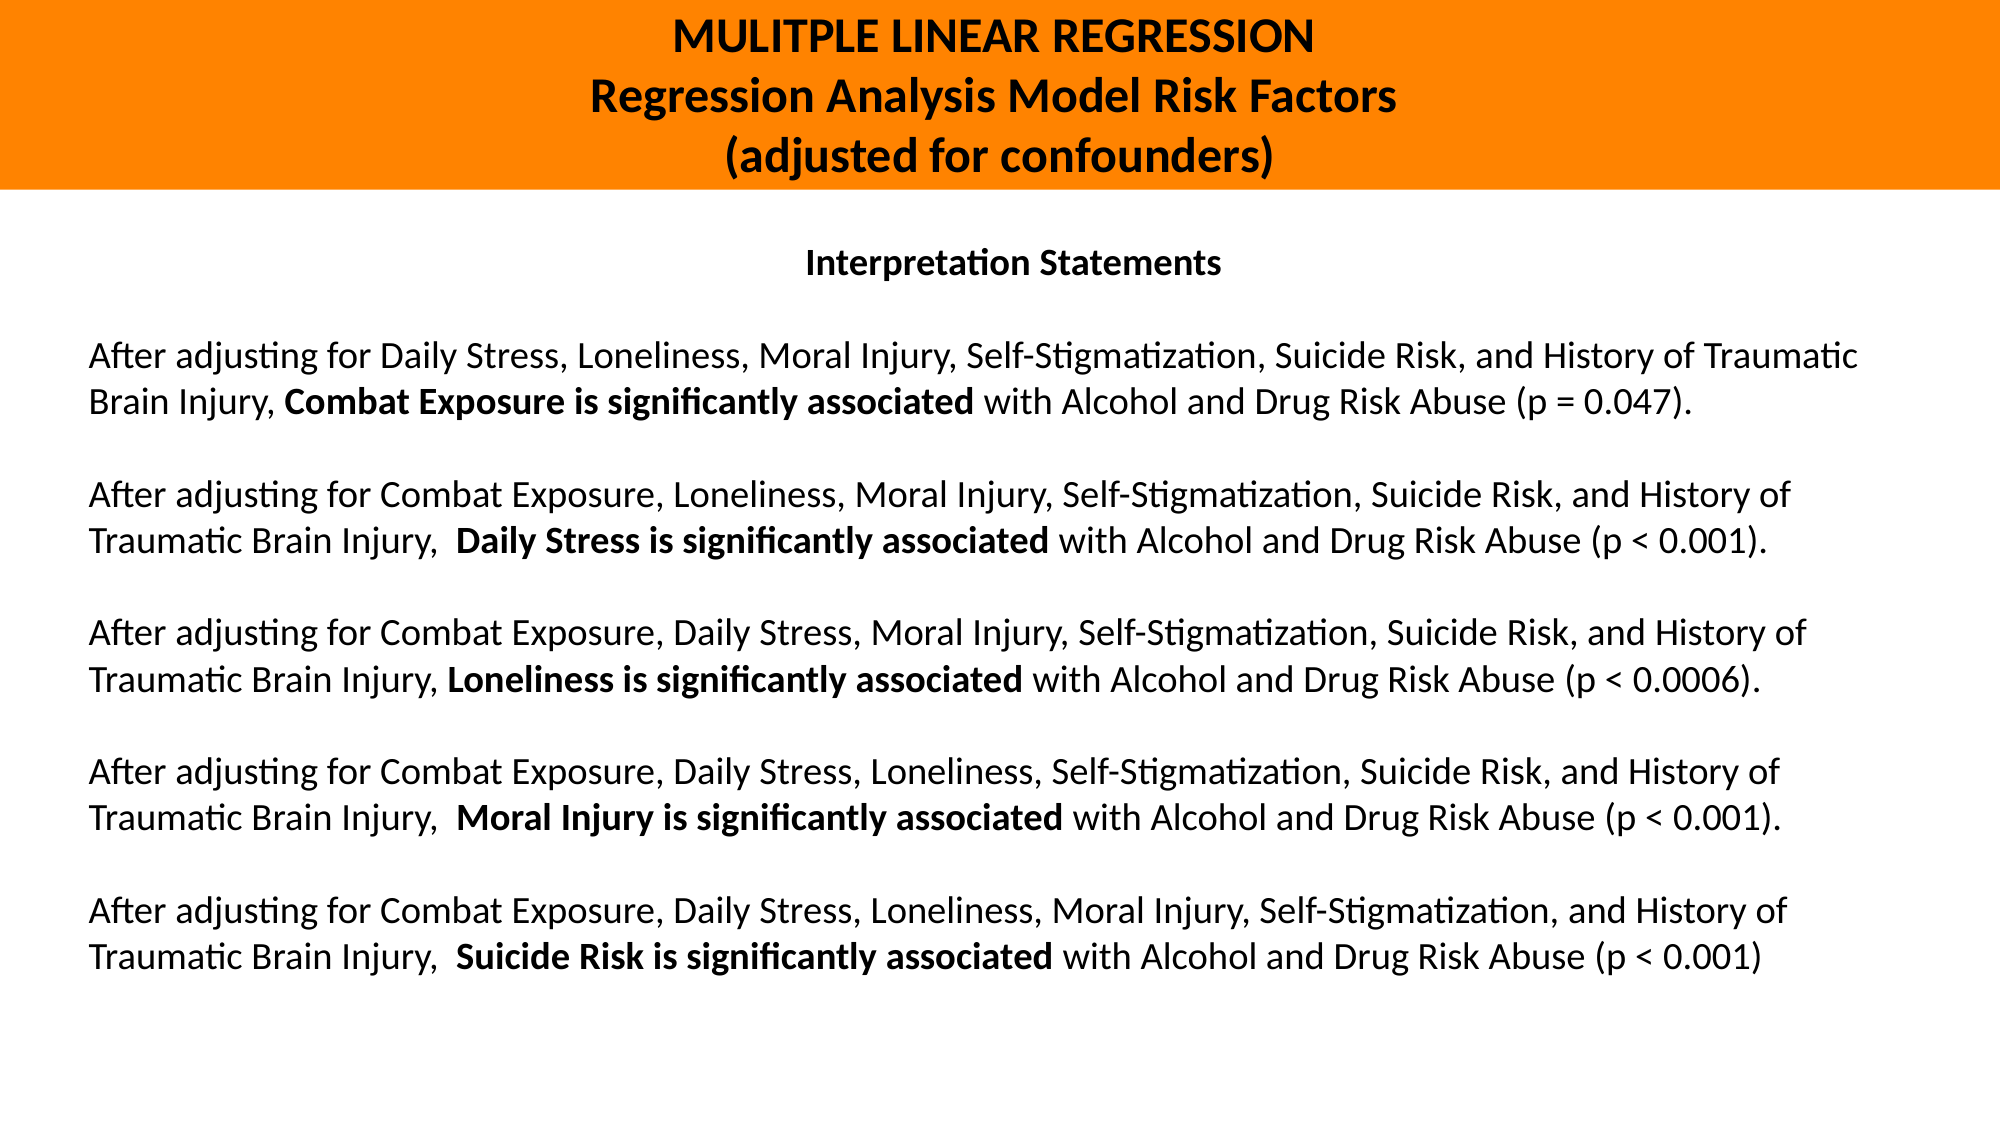

MULITPLE LINEAR REGRESSION
Regression Analysis Model Risk Factors
(adjusted for confounders)
Interpretation Statements

After adjusting for Daily Stress, Loneliness, Moral Injury, Self-Stigmatization, Suicide Risk, and History of Traumatic Brain Injury, Combat Exposure is significantly associated with Alcohol and Drug Risk Abuse (p = 0.047).

After adjusting for Combat Exposure, Loneliness, Moral Injury, Self-Stigmatization, Suicide Risk, and History of Traumatic Brain Injury,  Daily Stress is significantly associated with Alcohol and Drug Risk Abuse (p < 0.001).

After adjusting for Combat Exposure, Daily Stress, Moral Injury, Self-Stigmatization, Suicide Risk, and History of Traumatic Brain Injury, Loneliness is significantly associated with Alcohol and Drug Risk Abuse (p < 0.0006).

After adjusting for Combat Exposure, Daily Stress, Loneliness, Self-Stigmatization, Suicide Risk, and History of Traumatic Brain Injury,  Moral Injury is significantly associated with Alcohol and Drug Risk Abuse (p < 0.001).

After adjusting for Combat Exposure, Daily Stress, Loneliness, Moral Injury, Self-Stigmatization, and History of Traumatic Brain Injury,  Suicide Risk is significantly associated with Alcohol and Drug Risk Abuse (p < 0.001)